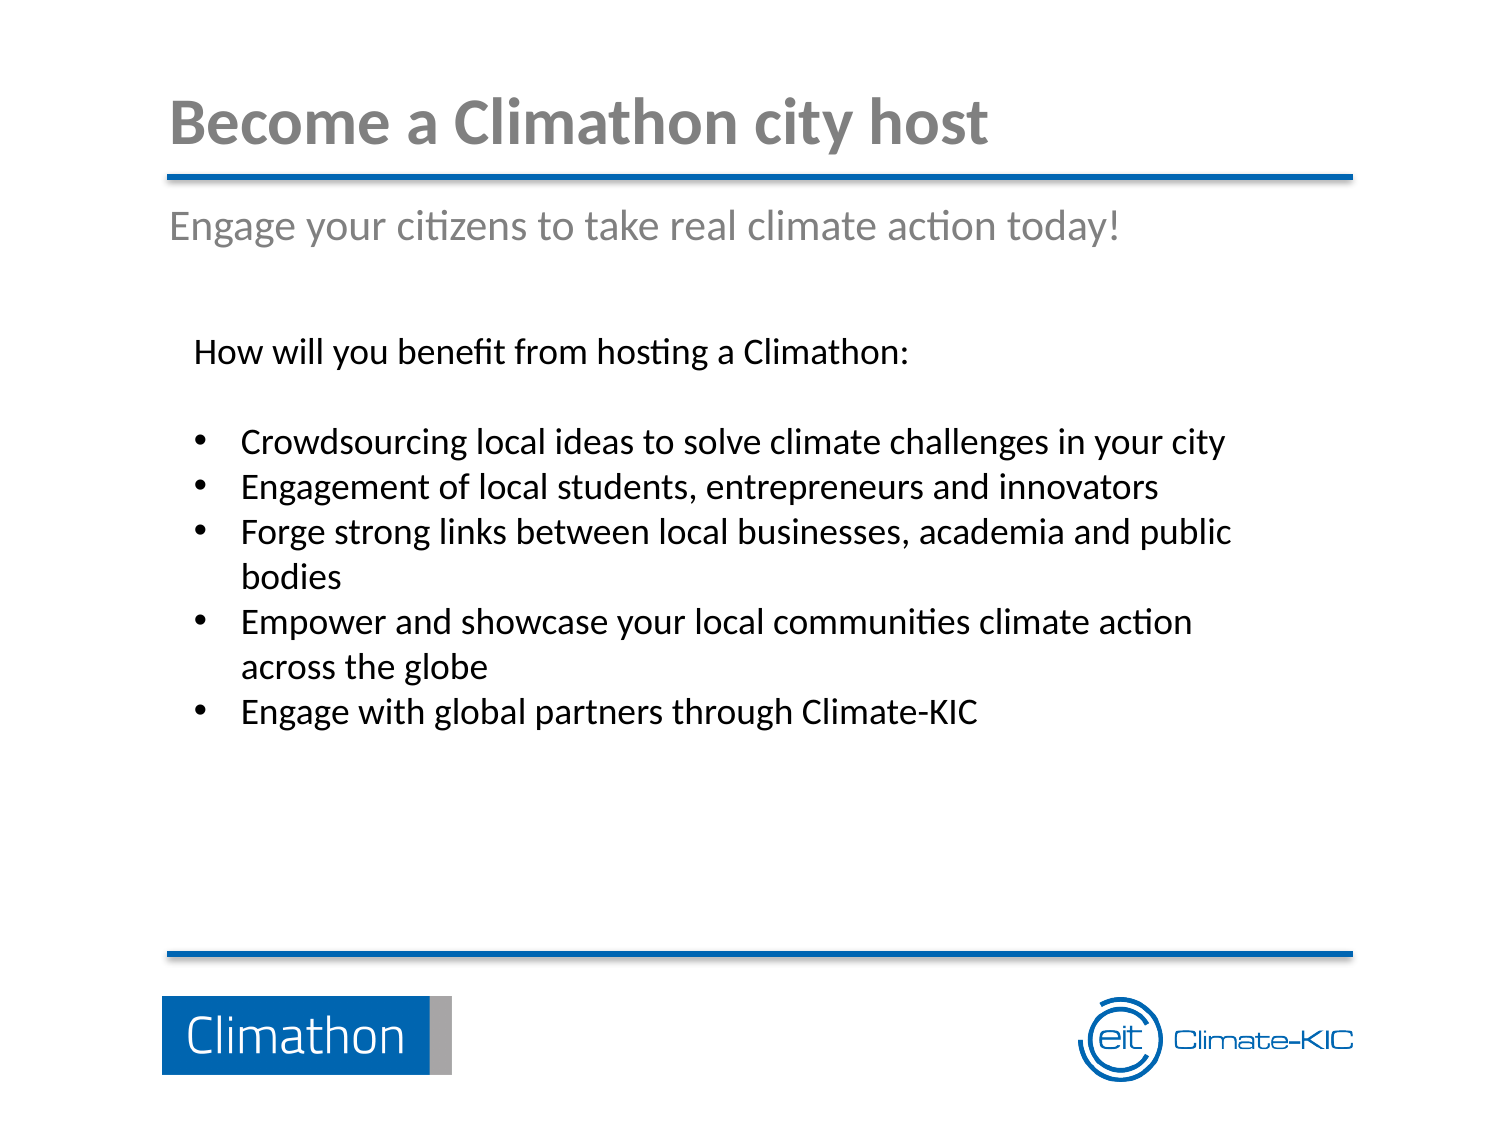

Become a Climathon city host
Engage your citizens to take real climate action today!
How will you benefit from hosting a Climathon:

Crowdsourcing local ideas to solve climate challenges in your city
Engagement of local students, entrepreneurs and innovators
Forge strong links between local businesses, academia and public bodies
Empower and showcase your local communities climate action across the globe
Engage with global partners through Climate-KIC